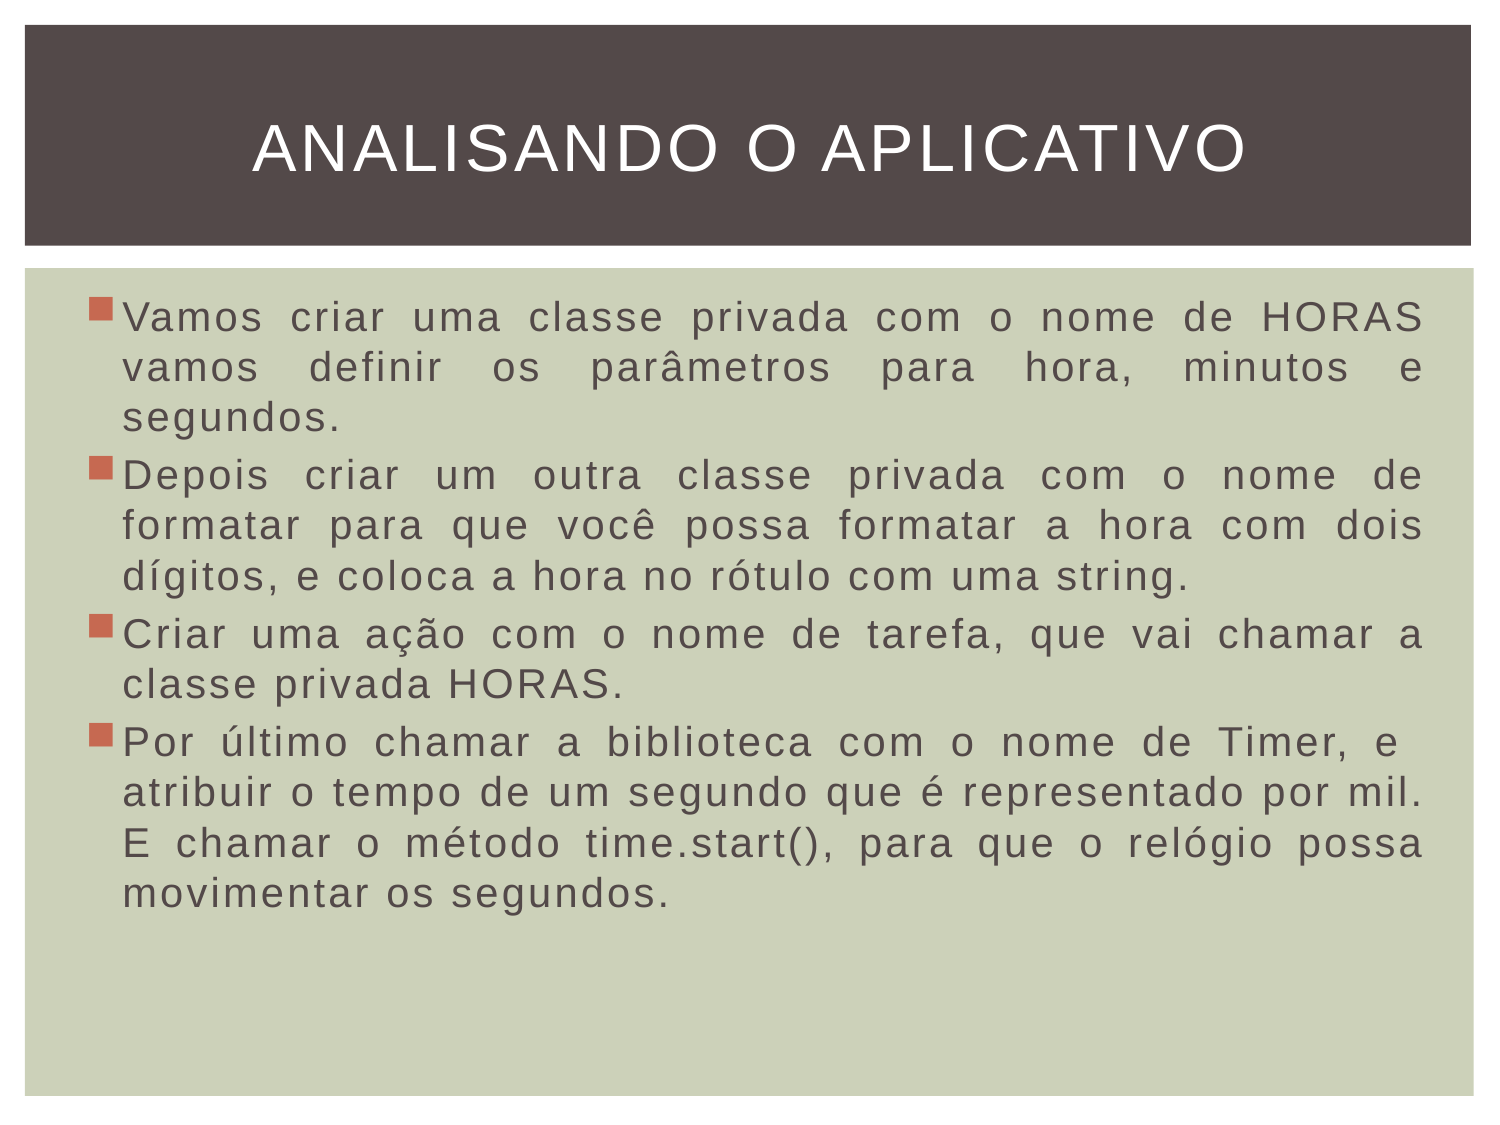

# Analisando o aplicativo
Vamos criar uma classe privada com o nome de HORAS vamos definir os parâmetros para hora, minutos e segundos.
Depois criar um outra classe privada com o nome de formatar para que você possa formatar a hora com dois dígitos, e coloca a hora no rótulo com uma string.
Criar uma ação com o nome de tarefa, que vai chamar a classe privada HORAS.
Por último chamar a biblioteca com o nome de Timer, e  atribuir o tempo de um segundo que é representado por mil. E chamar o método time.start(), para que o relógio possa movimentar os segundos.